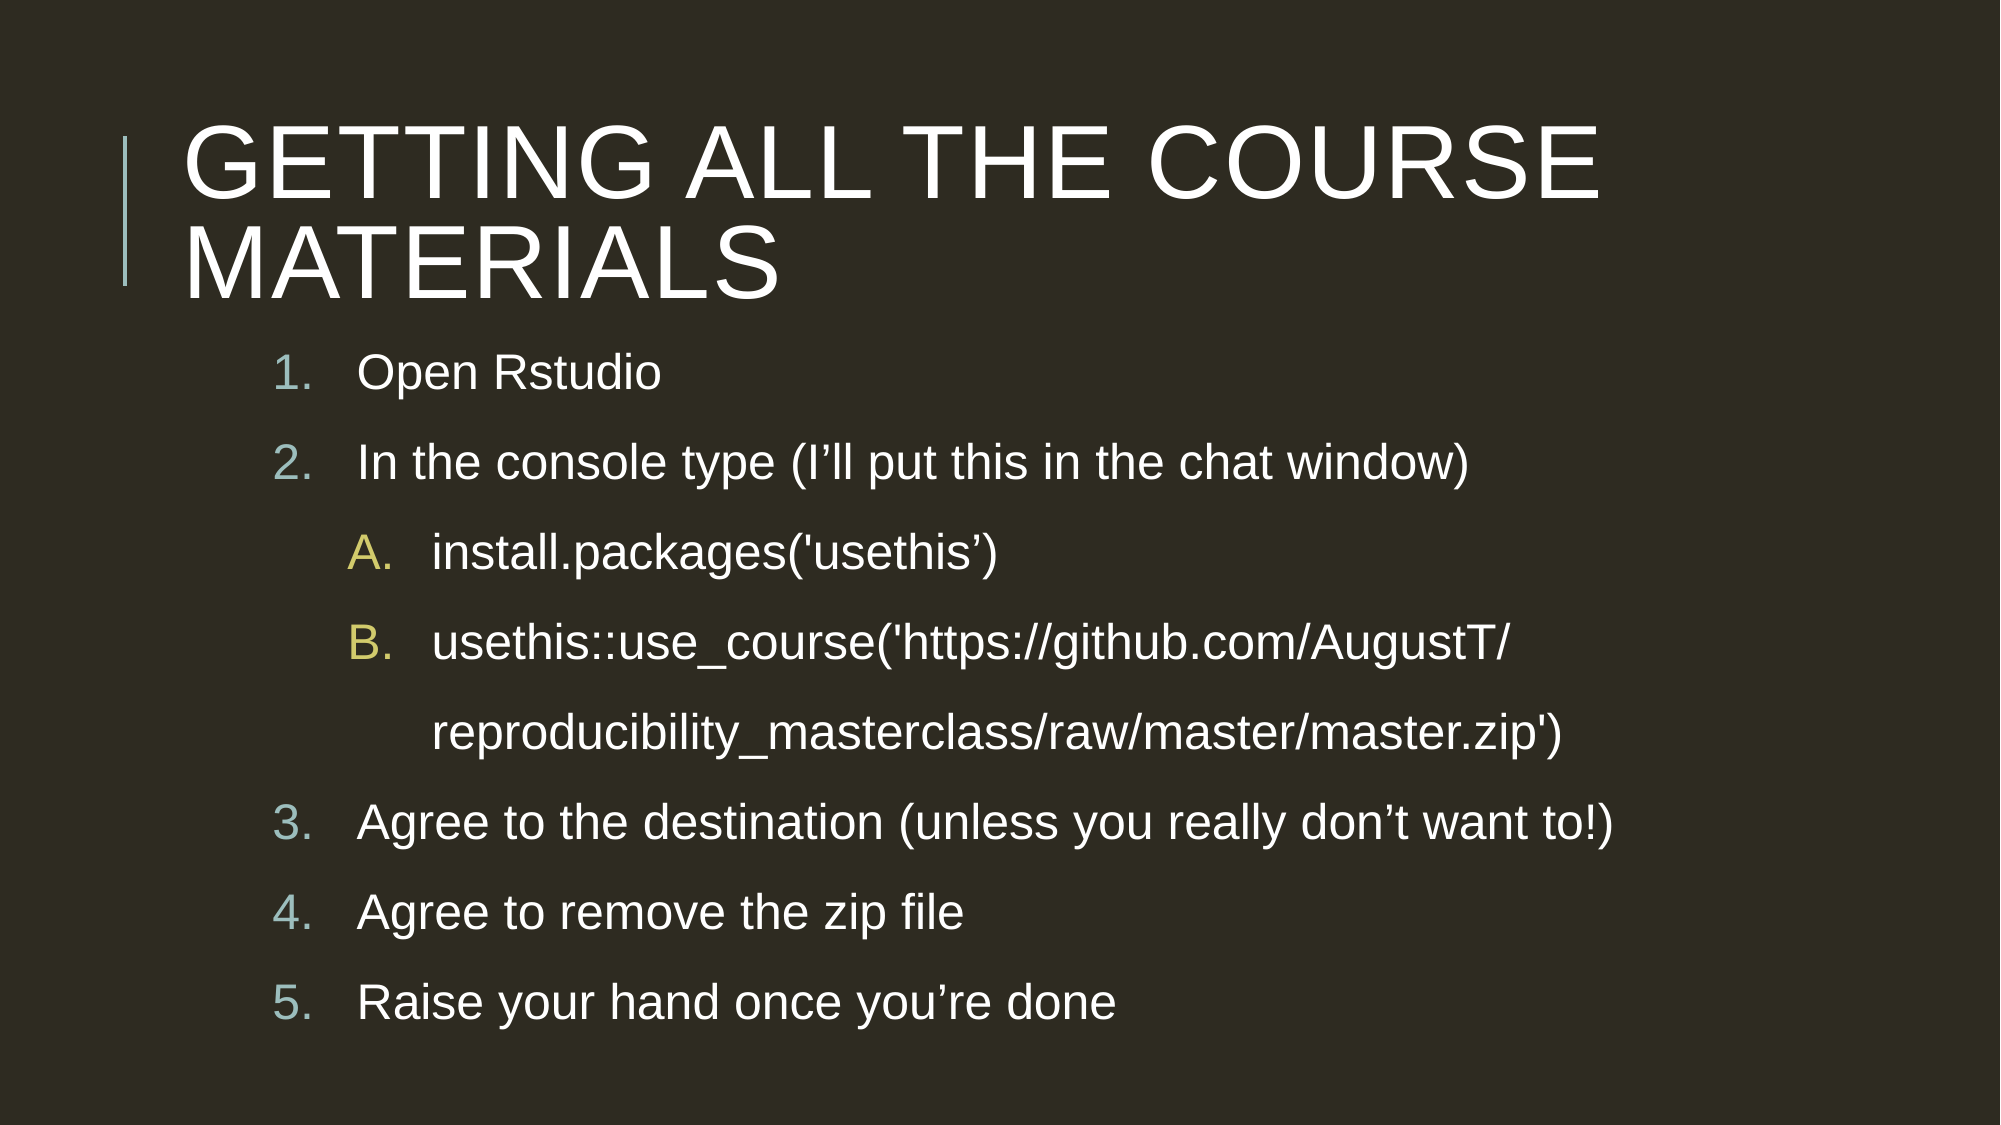

# Getting all the course materials
Open Rstudio
In the console type (I’ll put this in the chat window)
install.packages('usethis’)
usethis::use_course('https://github.com/AugustT/reproducibility_masterclass/raw/master/master.zip')
Agree to the destination (unless you really don’t want to!)
Agree to remove the zip file
Raise your hand once you’re done